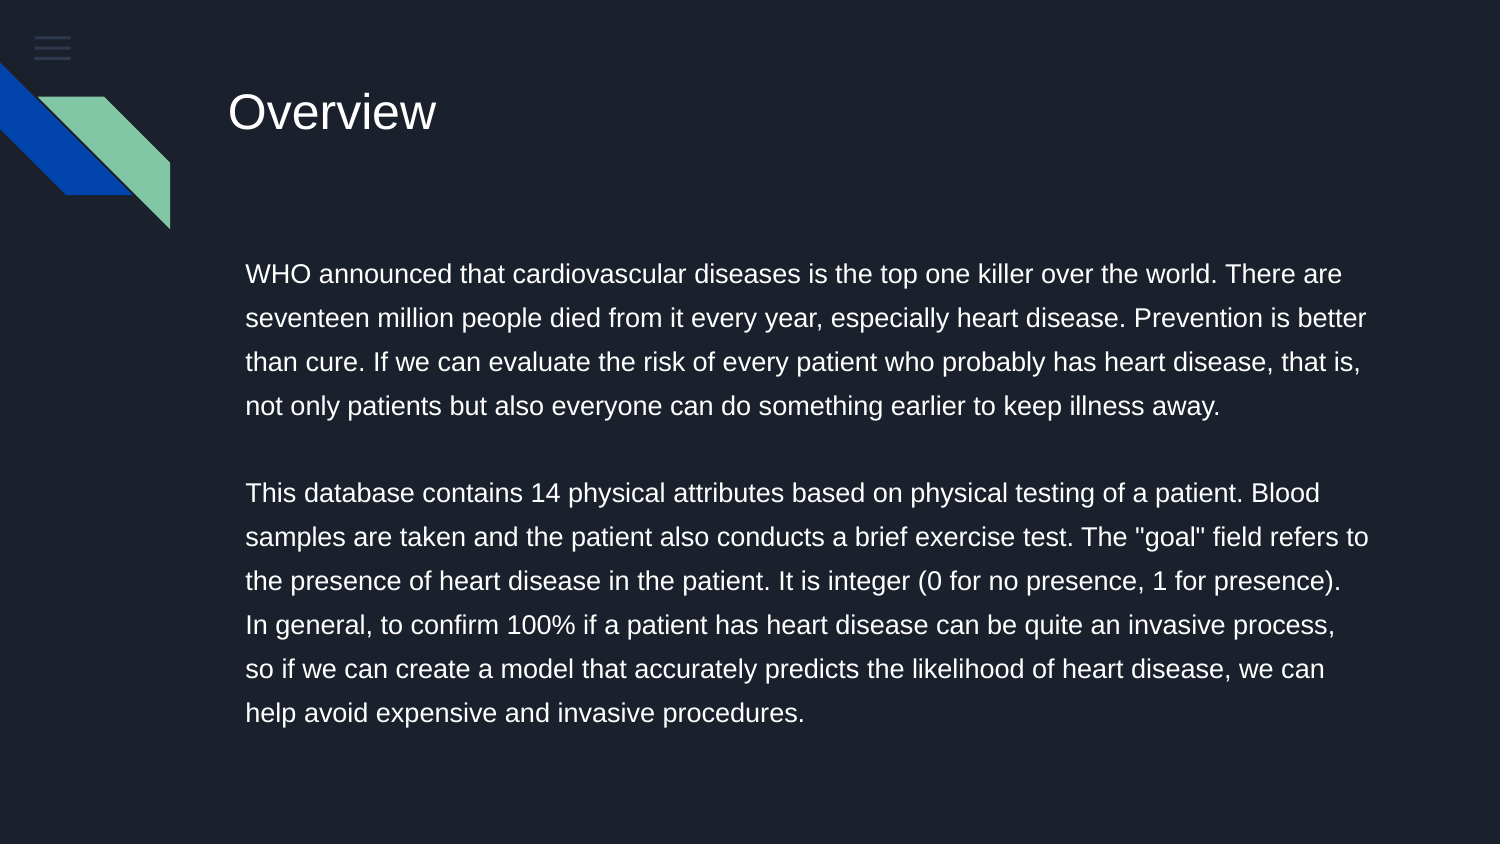

# Overview

WHO announced that cardiovascular diseases is the top one killer over the world. There are seventeen million people died from it every year, especially heart disease. Prevention is better than cure. If we can evaluate the risk of every patient who probably has heart disease, that is, not only patients but also everyone can do something earlier to keep illness away.

This database contains 14 physical attributes based on physical testing of a patient. Blood samples are taken and the patient also conducts a brief exercise test. The "goal" field refers to the presence of heart disease in the patient. It is integer (0 for no presence, 1 for presence). In general, to confirm 100% if a patient has heart disease can be quite an invasive process, so if we can create a model that accurately predicts the likelihood of heart disease, we can help avoid expensive and invasive procedures.